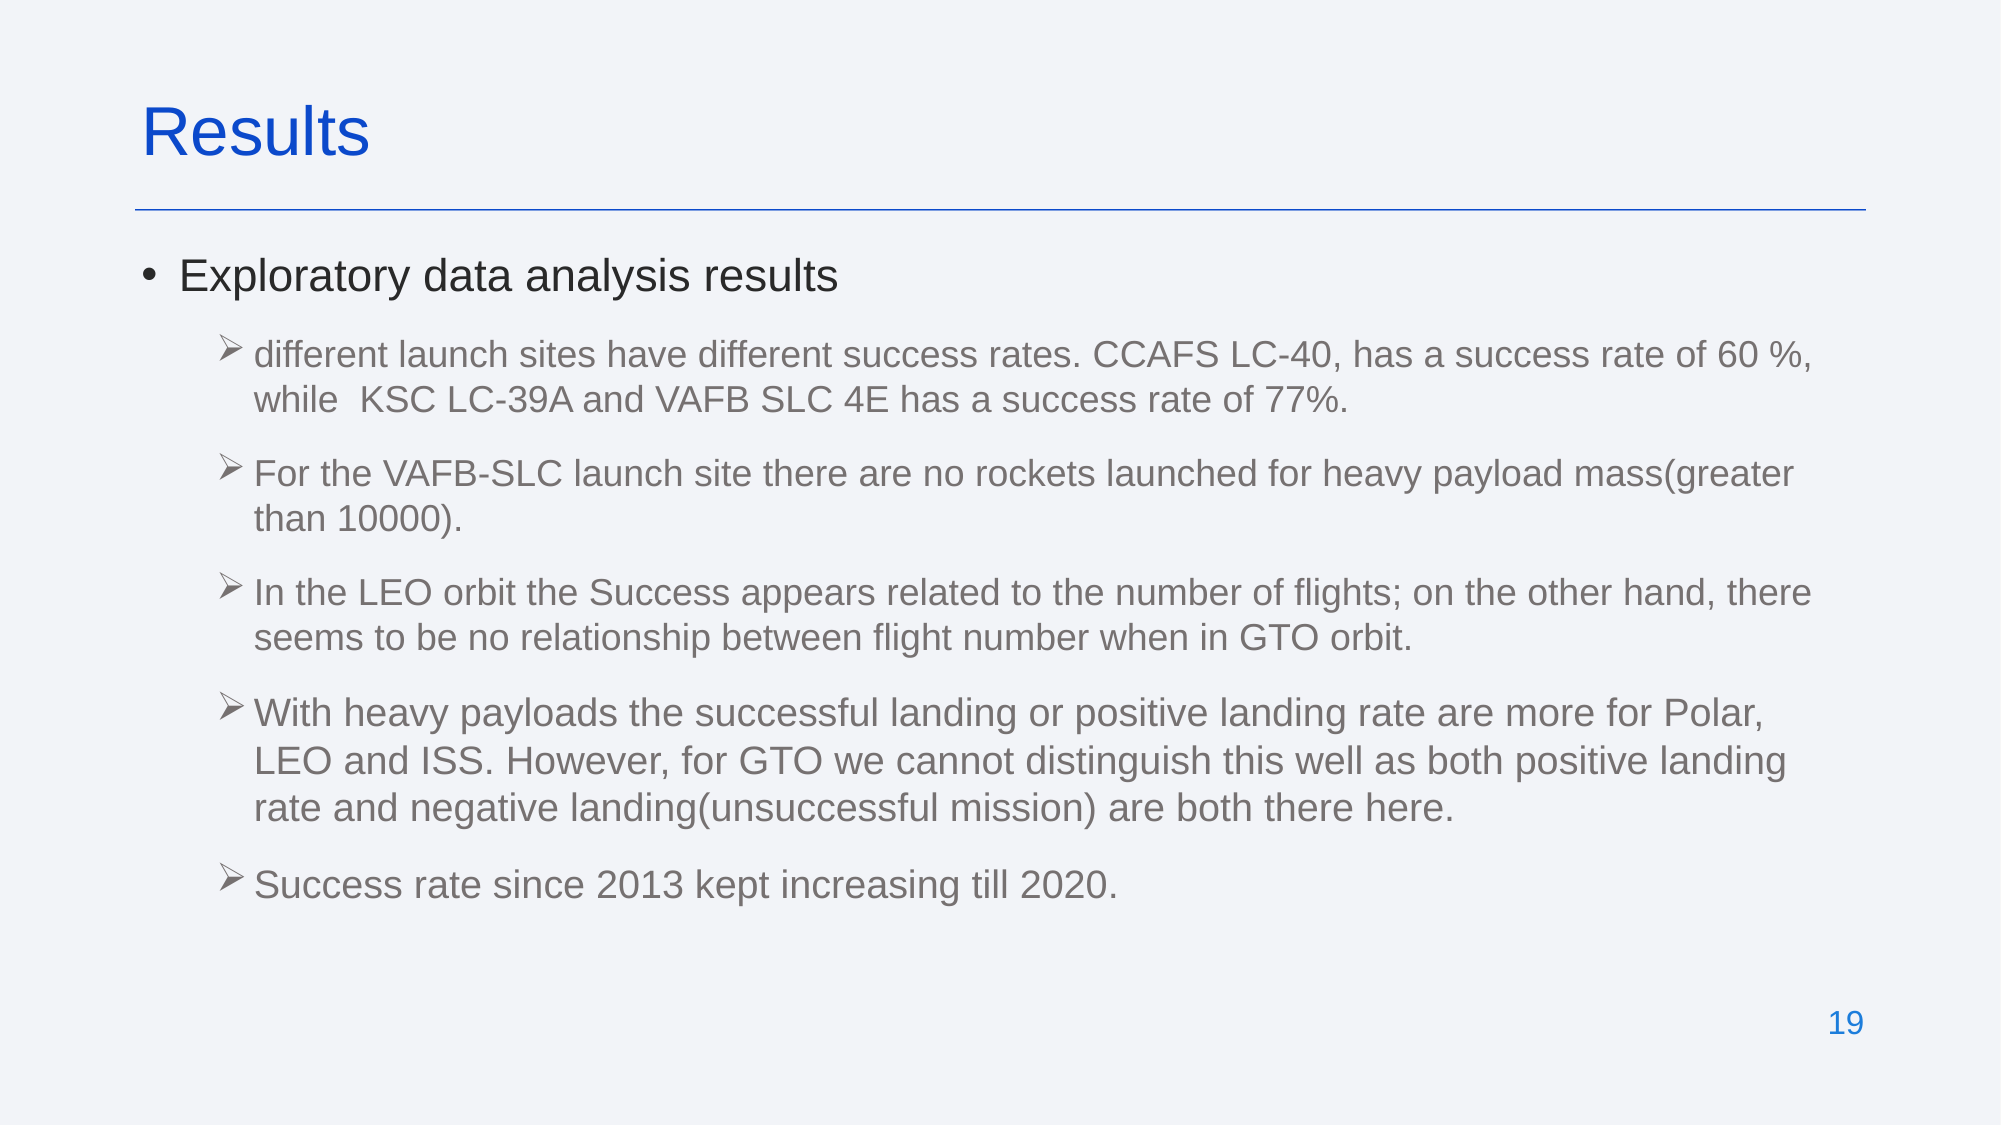

Results
Exploratory data analysis results
different launch sites have different success rates. CCAFS LC-40, has a success rate of 60 %, while  KSC LC-39A and VAFB SLC 4E has a success rate of 77%.
For the VAFB-SLC launch site there are no rockets launched for heavy payload mass(greater than 10000).
In the LEO orbit the Success appears related to the number of flights; on the other hand, there seems to be no relationship between flight number when in GTO orbit.
With heavy payloads the successful landing or positive landing rate are more for Polar, LEO and ISS. However, for GTO we cannot distinguish this well as both positive landing rate and negative landing(unsuccessful mission) are both there here.
Success rate since 2013 kept increasing till 2020.

19